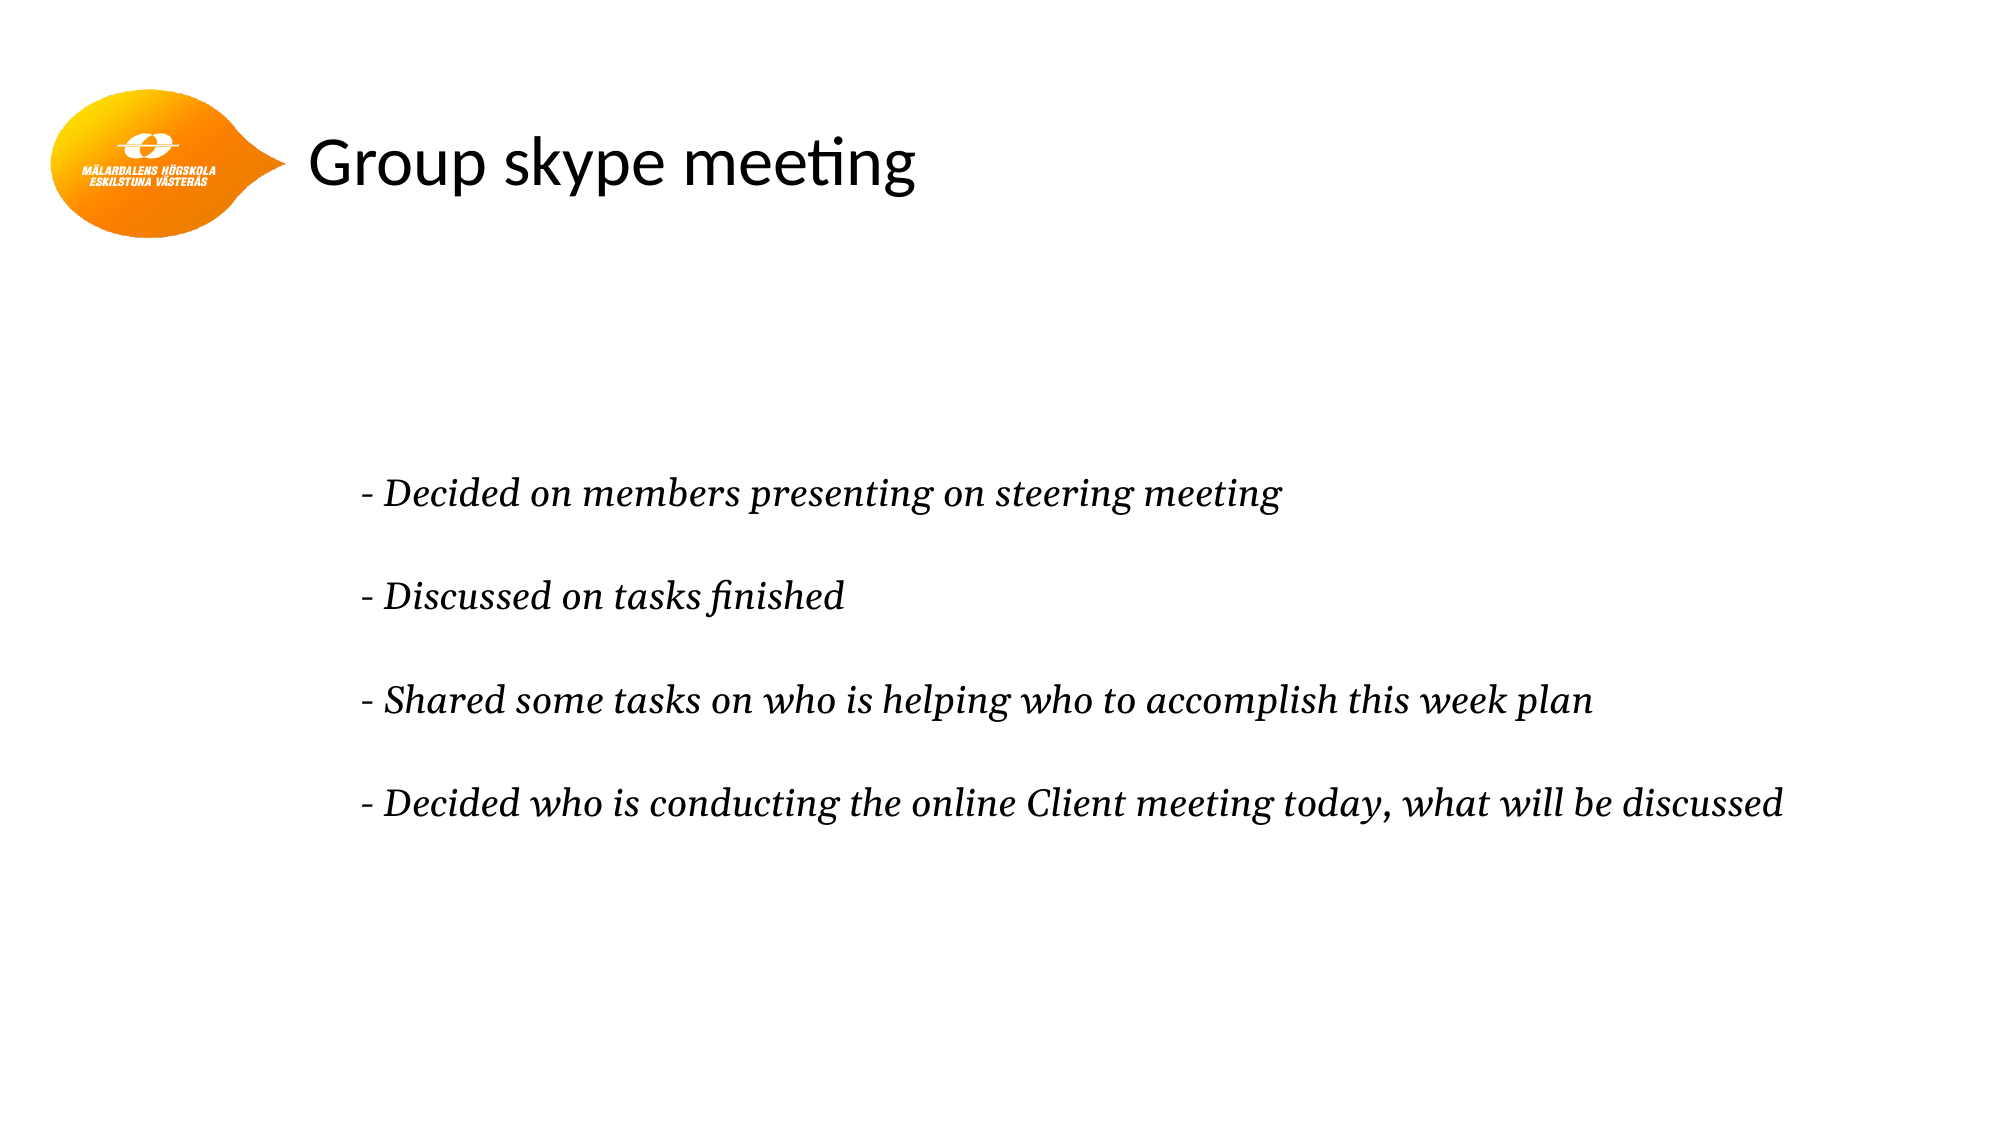

# Group skype meeting

           - Decided on members presenting on steering meeting
           - Discussed on tasks finished
           - Shared some tasks on who is helping who to accomplish this week plan
           - Decided who is conducting the online Client meeting today, what will be discussed